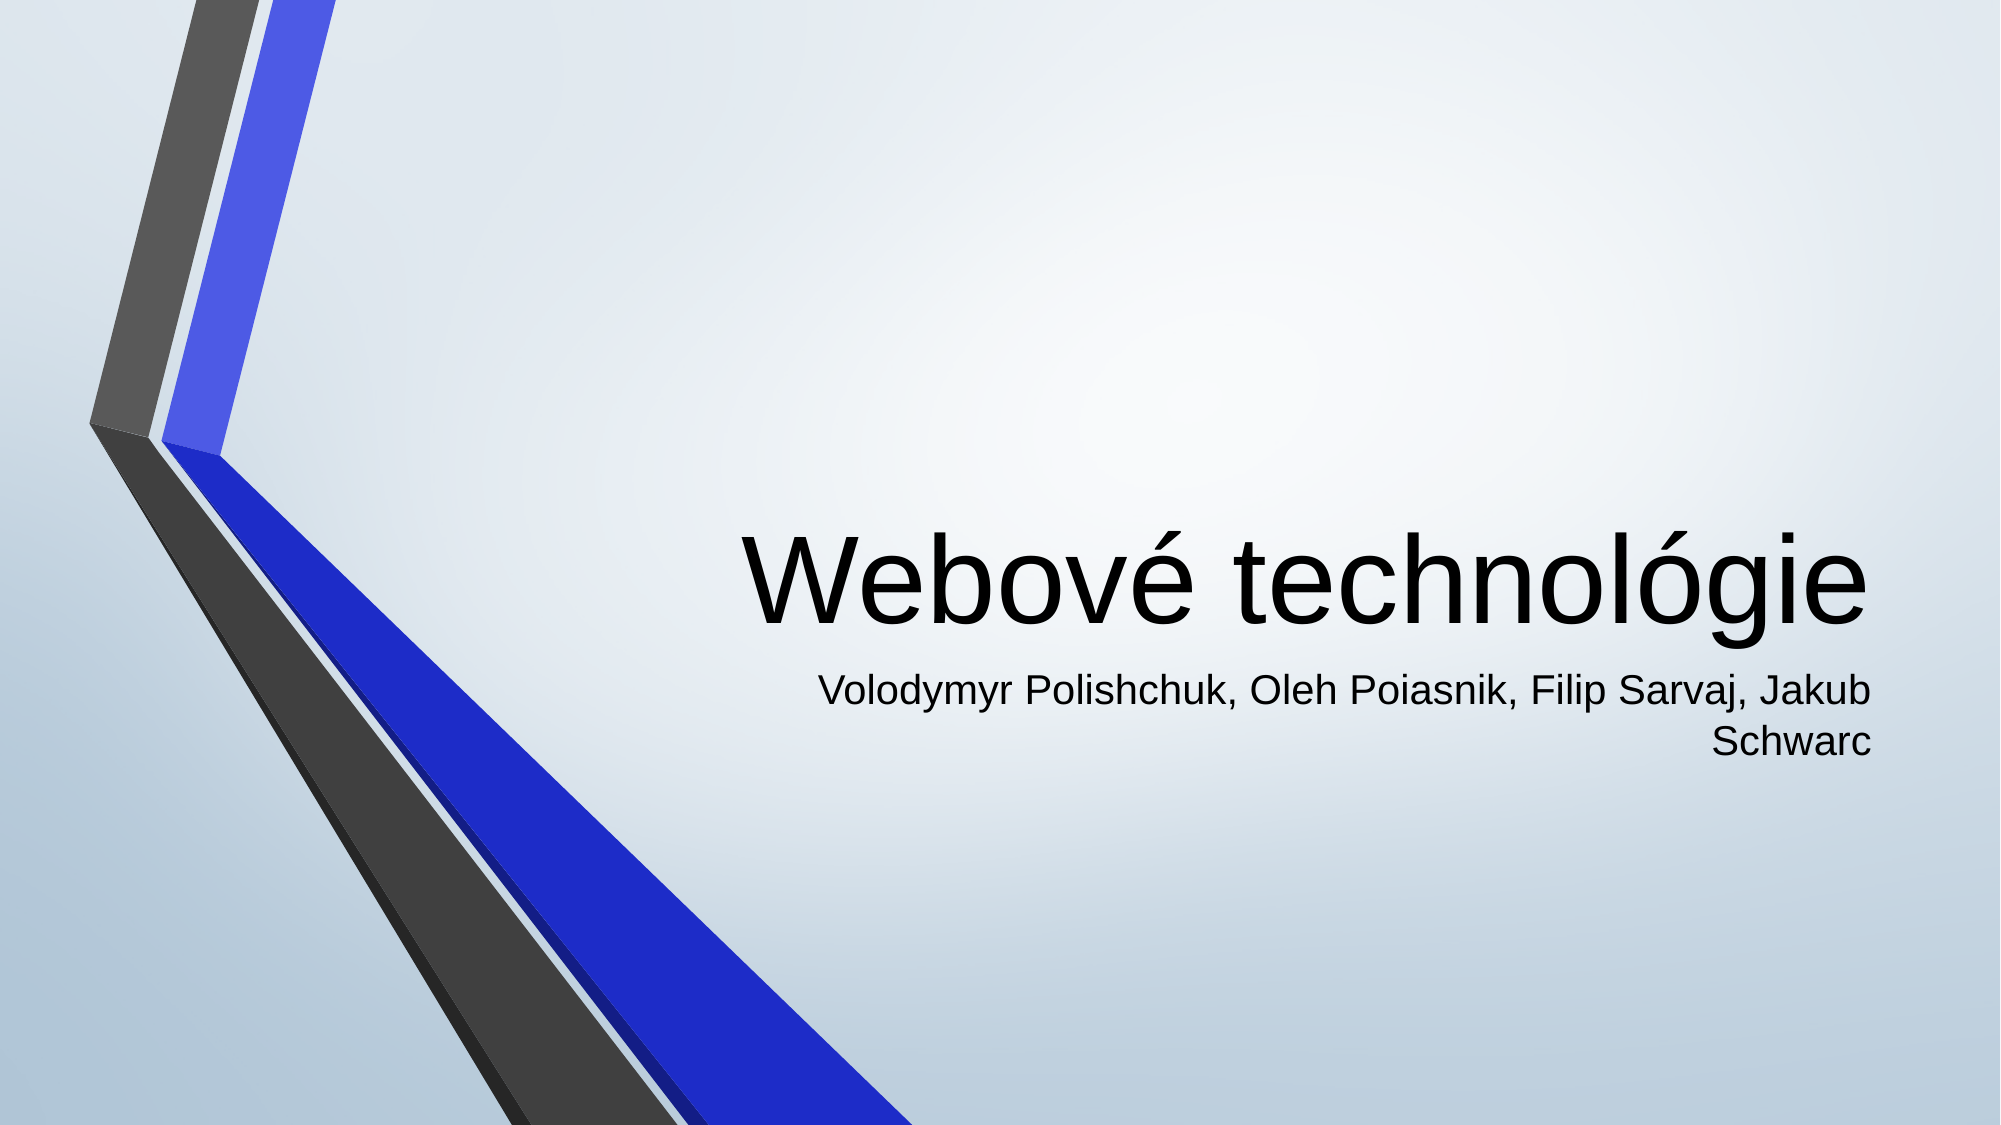

# Webové technológie
Volodymyr Polishchuk, Oleh Poiasnik, Filip Sarvaj, Jakub Schwarc